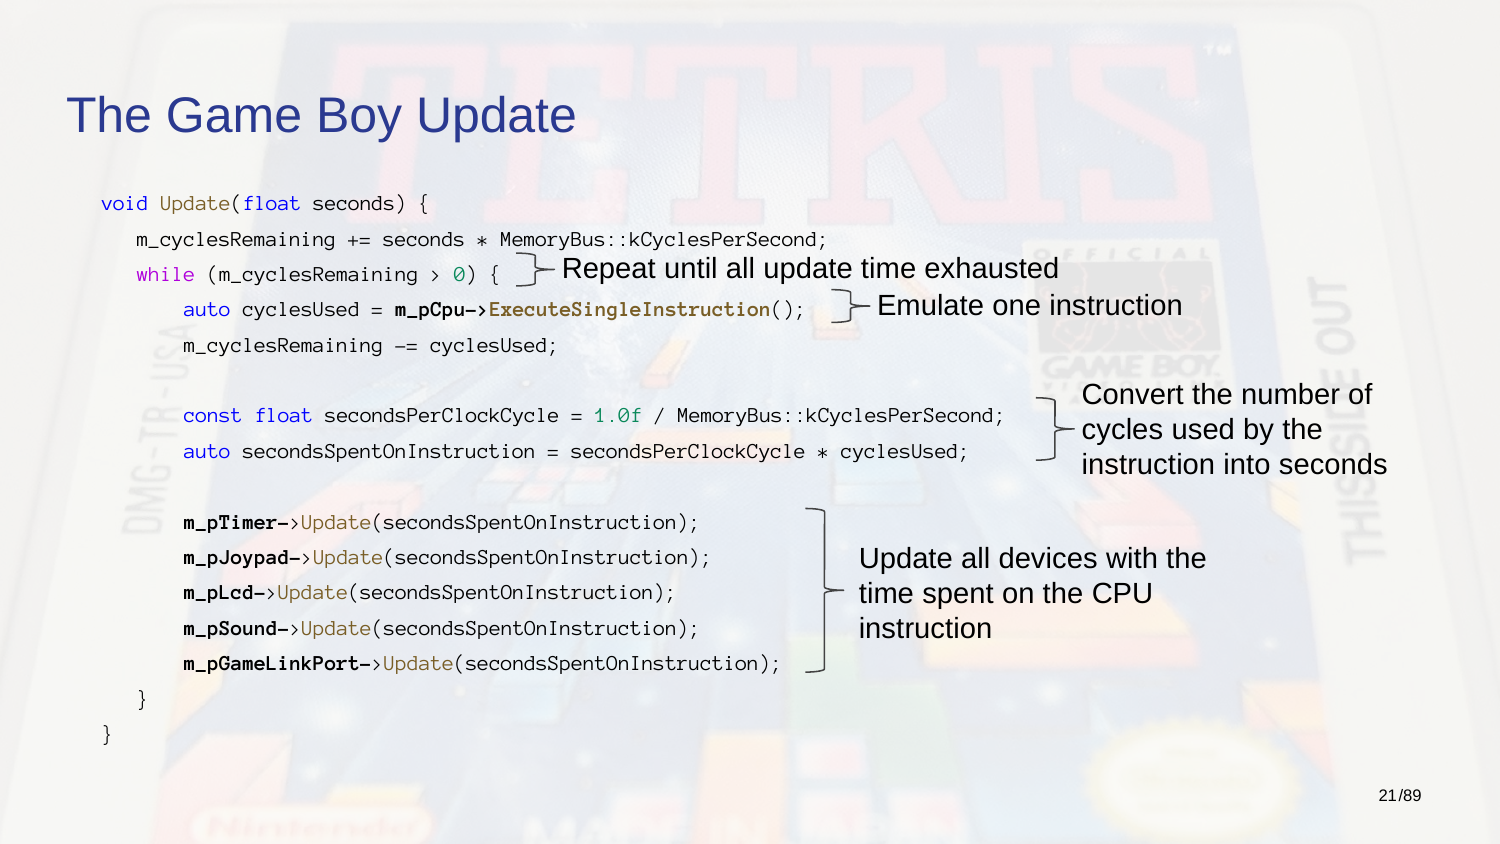

# The Game Boy Update
void Update(float seconds) {
   m_cyclesRemaining += seconds * MemoryBus::kCyclesPerSecond;
   while (m_cyclesRemaining > 0) {
       auto cyclesUsed = m_pCpu->ExecuteSingleInstruction();
       m_cyclesRemaining -= cyclesUsed;

       const float secondsPerClockCycle = 1.0f / MemoryBus::kCyclesPerSecond;
       auto secondsSpentOnInstruction = secondsPerClockCycle * cyclesUsed;

       m_pTimer->Update(secondsSpentOnInstruction);
       m_pJoypad->Update(secondsSpentOnInstruction);
       m_pLcd->Update(secondsSpentOnInstruction);
       m_pSound->Update(secondsSpentOnInstruction);
       m_pGameLinkPort->Update(secondsSpentOnInstruction);
   }
}
Repeat until all update time exhausted

Emulate one instruction

Convert the number of cycles used by the instruction into seconds

Update all devices with the time spent on the CPU instruction
21